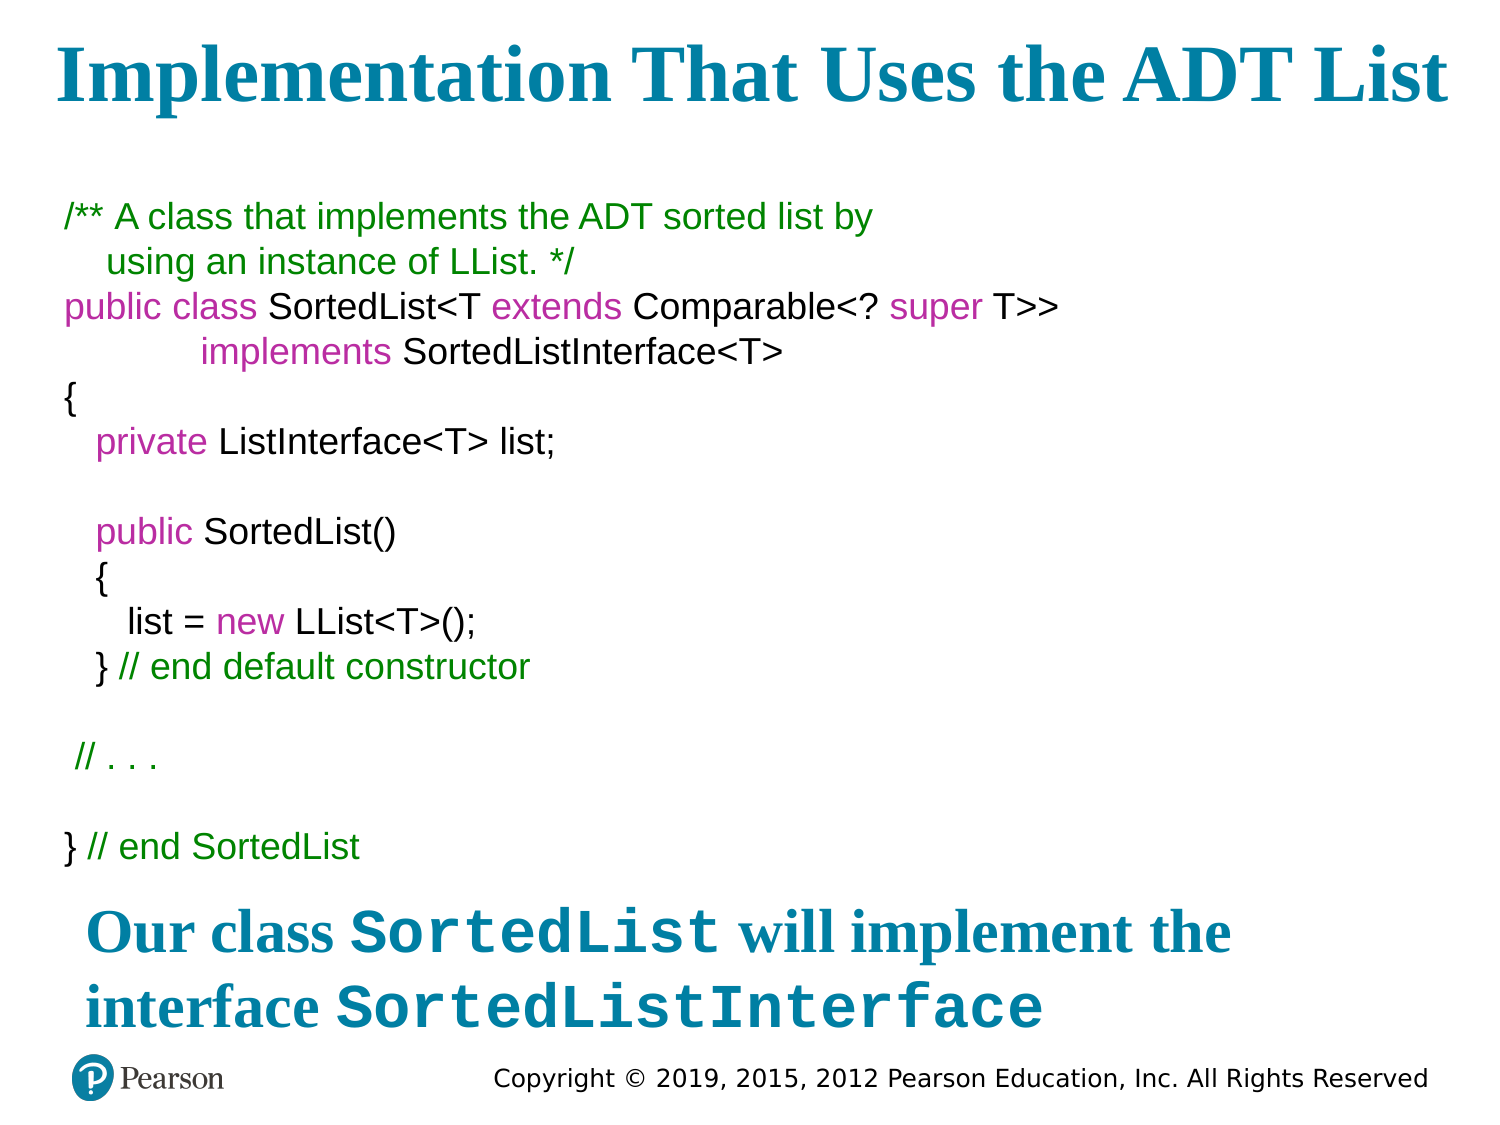

# Implementation That Uses the ADT List
/** A class that implements the ADT sorted list by
    using an instance of LList. */
public class SortedList<T extends Comparable<? super T>>
             implements SortedListInterface<T>
{
   private ListInterface<T> list;

   public SortedList()
   {
      list = new LList<T>();
   } // end default constructor

 // . . .

} // end SortedList
Our class SortedList will implement the interface SortedListInterface